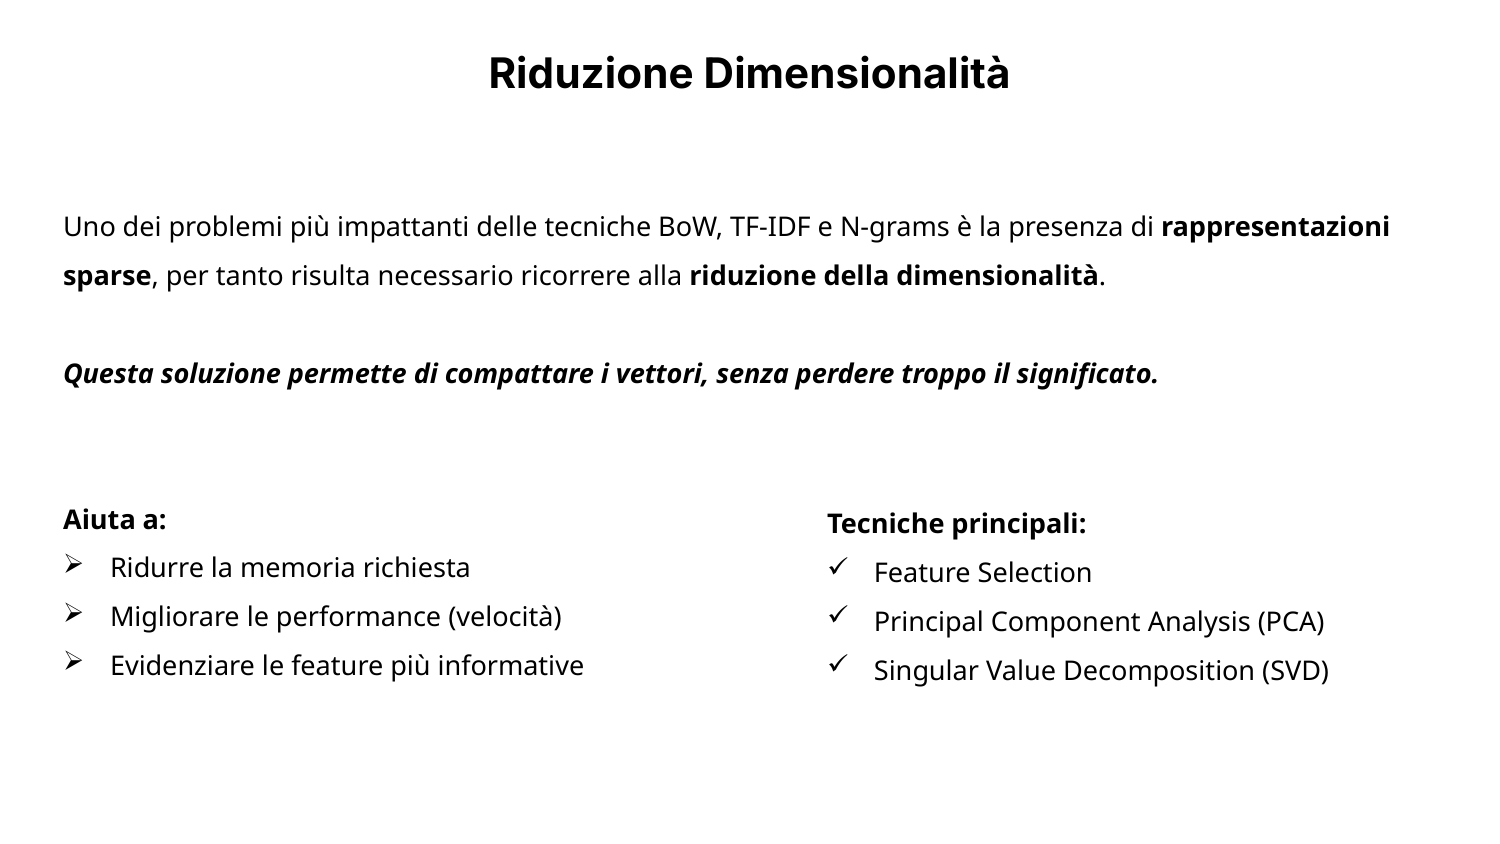

Riduzione Dimensionalità
Uno dei problemi più impattanti delle tecniche BoW, TF-IDF e N-grams è la presenza di rappresentazioni sparse, per tanto risulta necessario ricorrere alla riduzione della dimensionalità.

Questa soluzione permette di compattare i vettori, senza perdere troppo il significato.

Aiuta a:
Ridurre la memoria richiesta
Migliorare le performance (velocità)
Evidenziare le feature più informative

Tecniche principali:
Feature Selection
Principal Component Analysis (PCA)
Singular Value Decomposition (SVD)